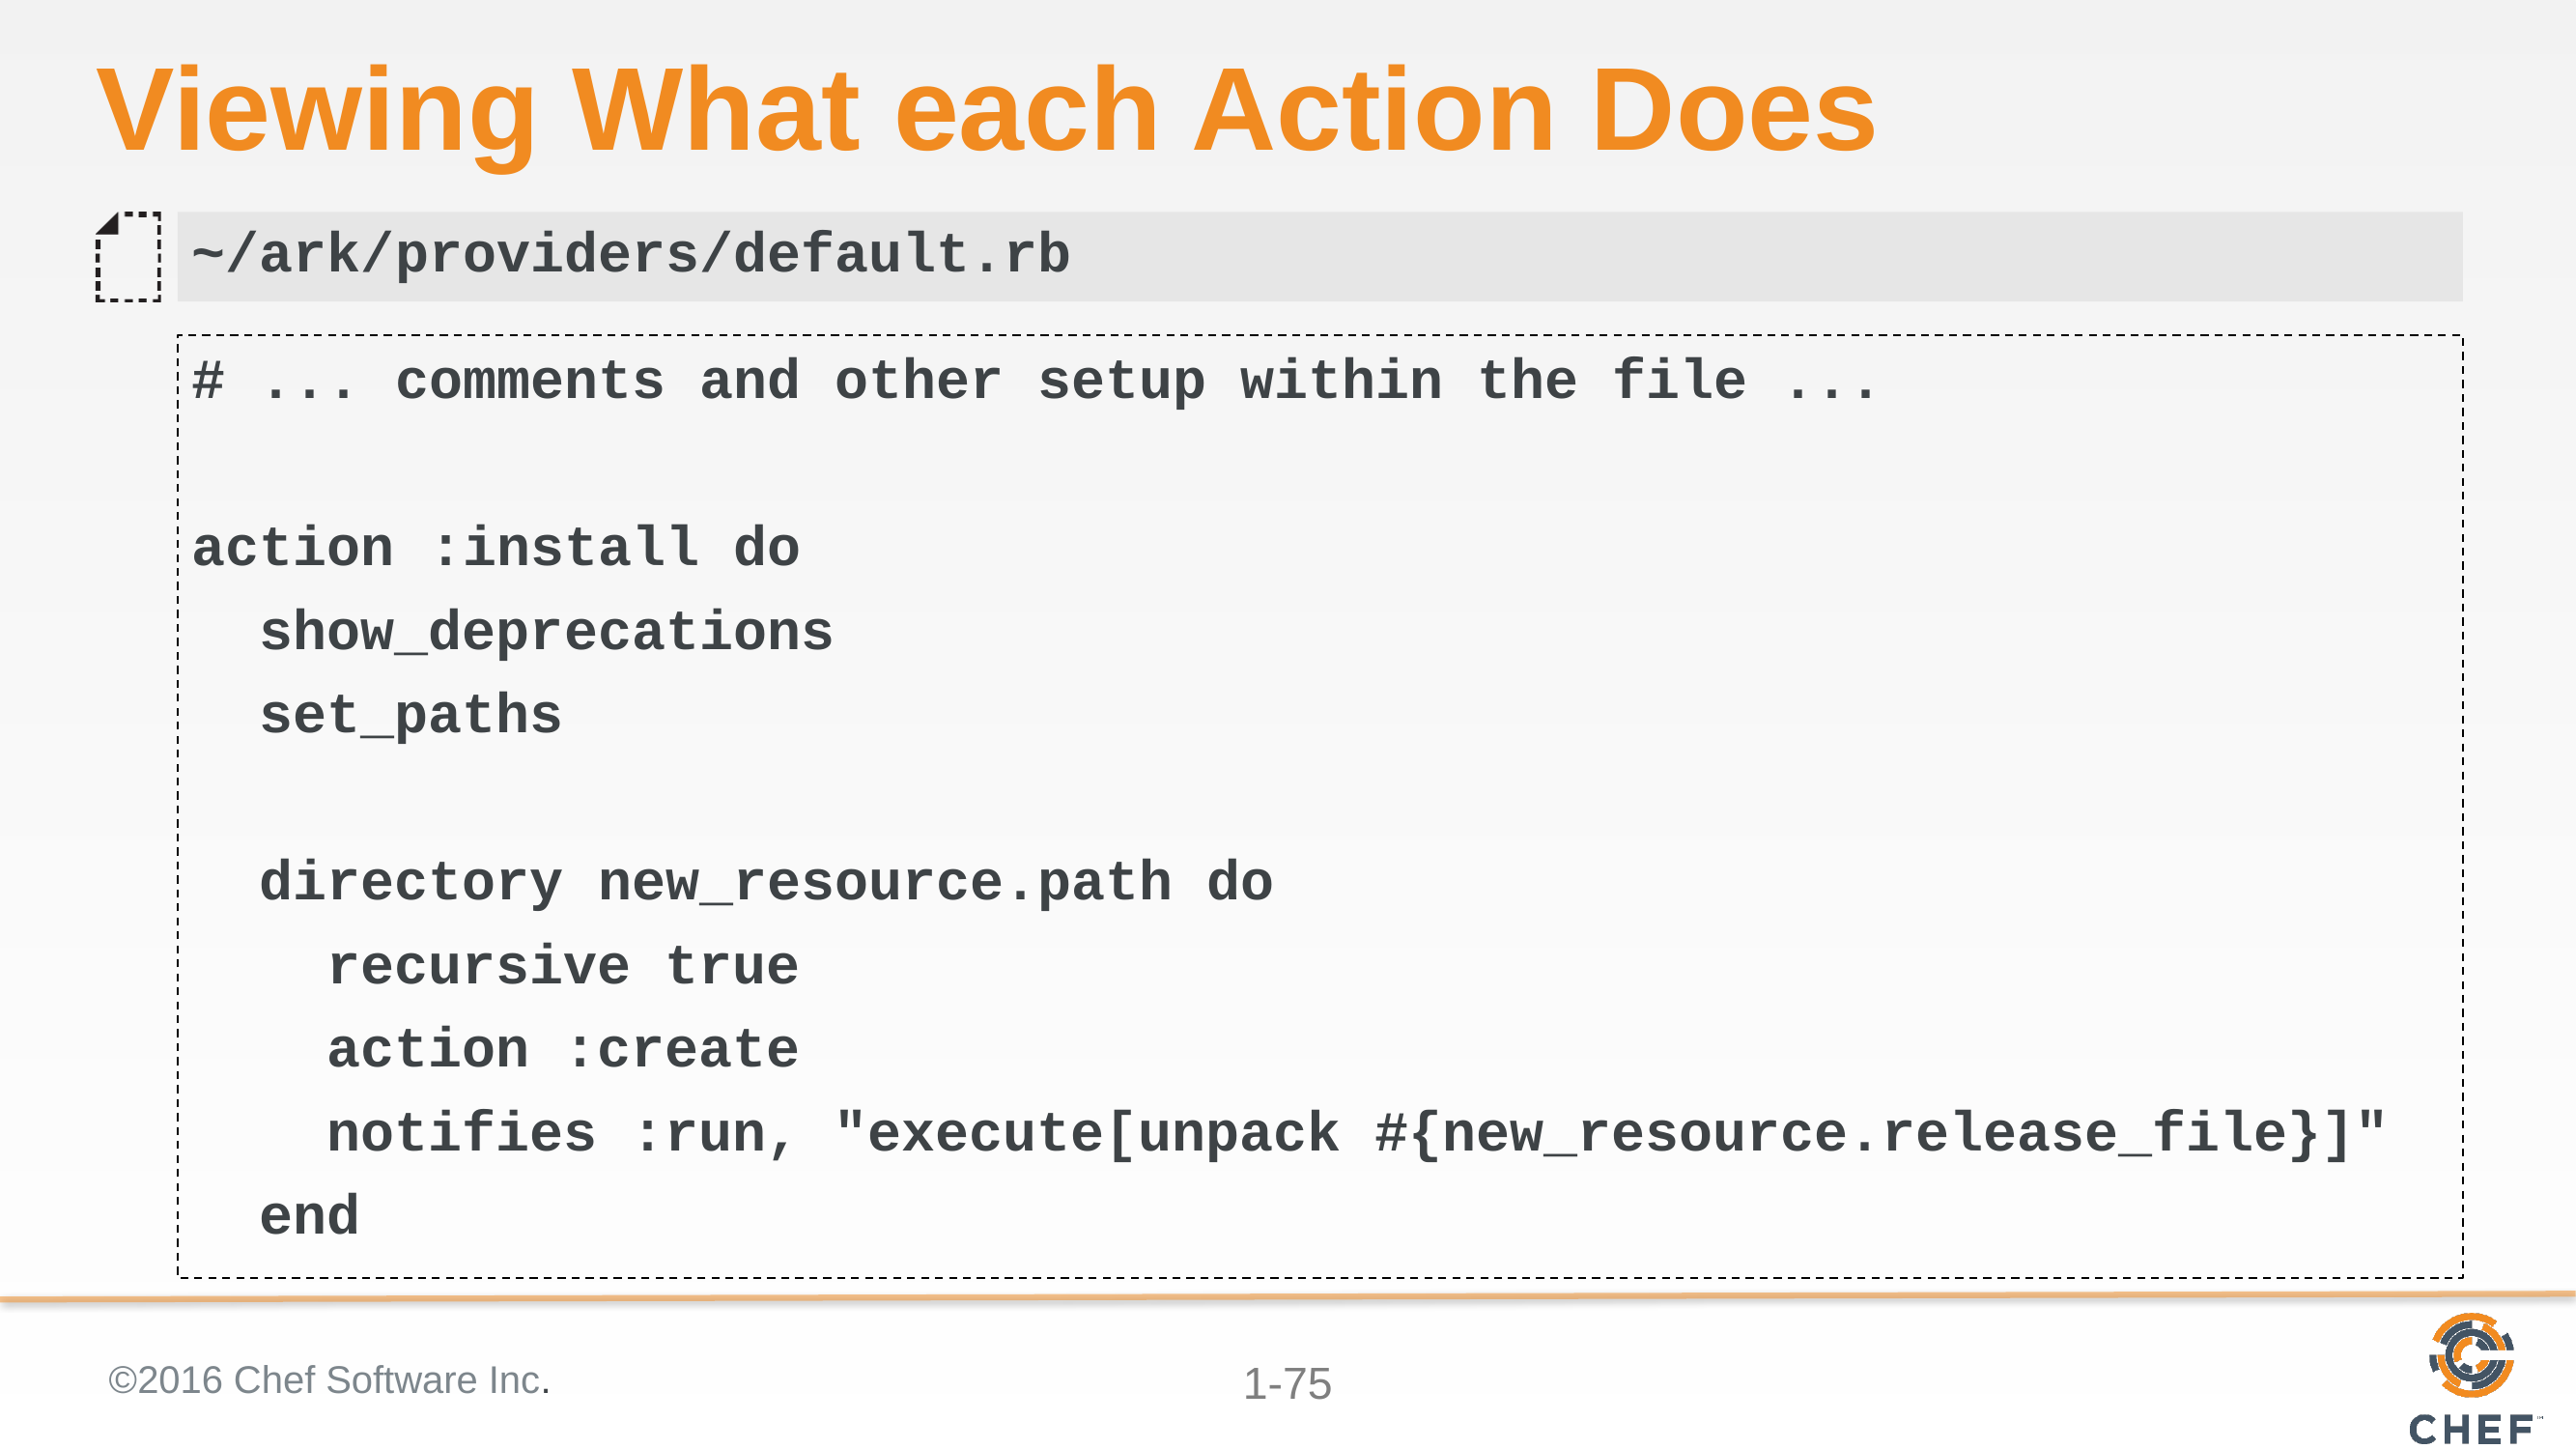

# Viewing What each Action Does
~/ark/providers/default.rb
# ... comments and other setup within the file ...

action :install do
  show_deprecations
  set_paths

  directory new_resource.path do
    recursive true
    action :create
    notifies :run, "execute[unpack #{new_resource.release_file}]"
  end